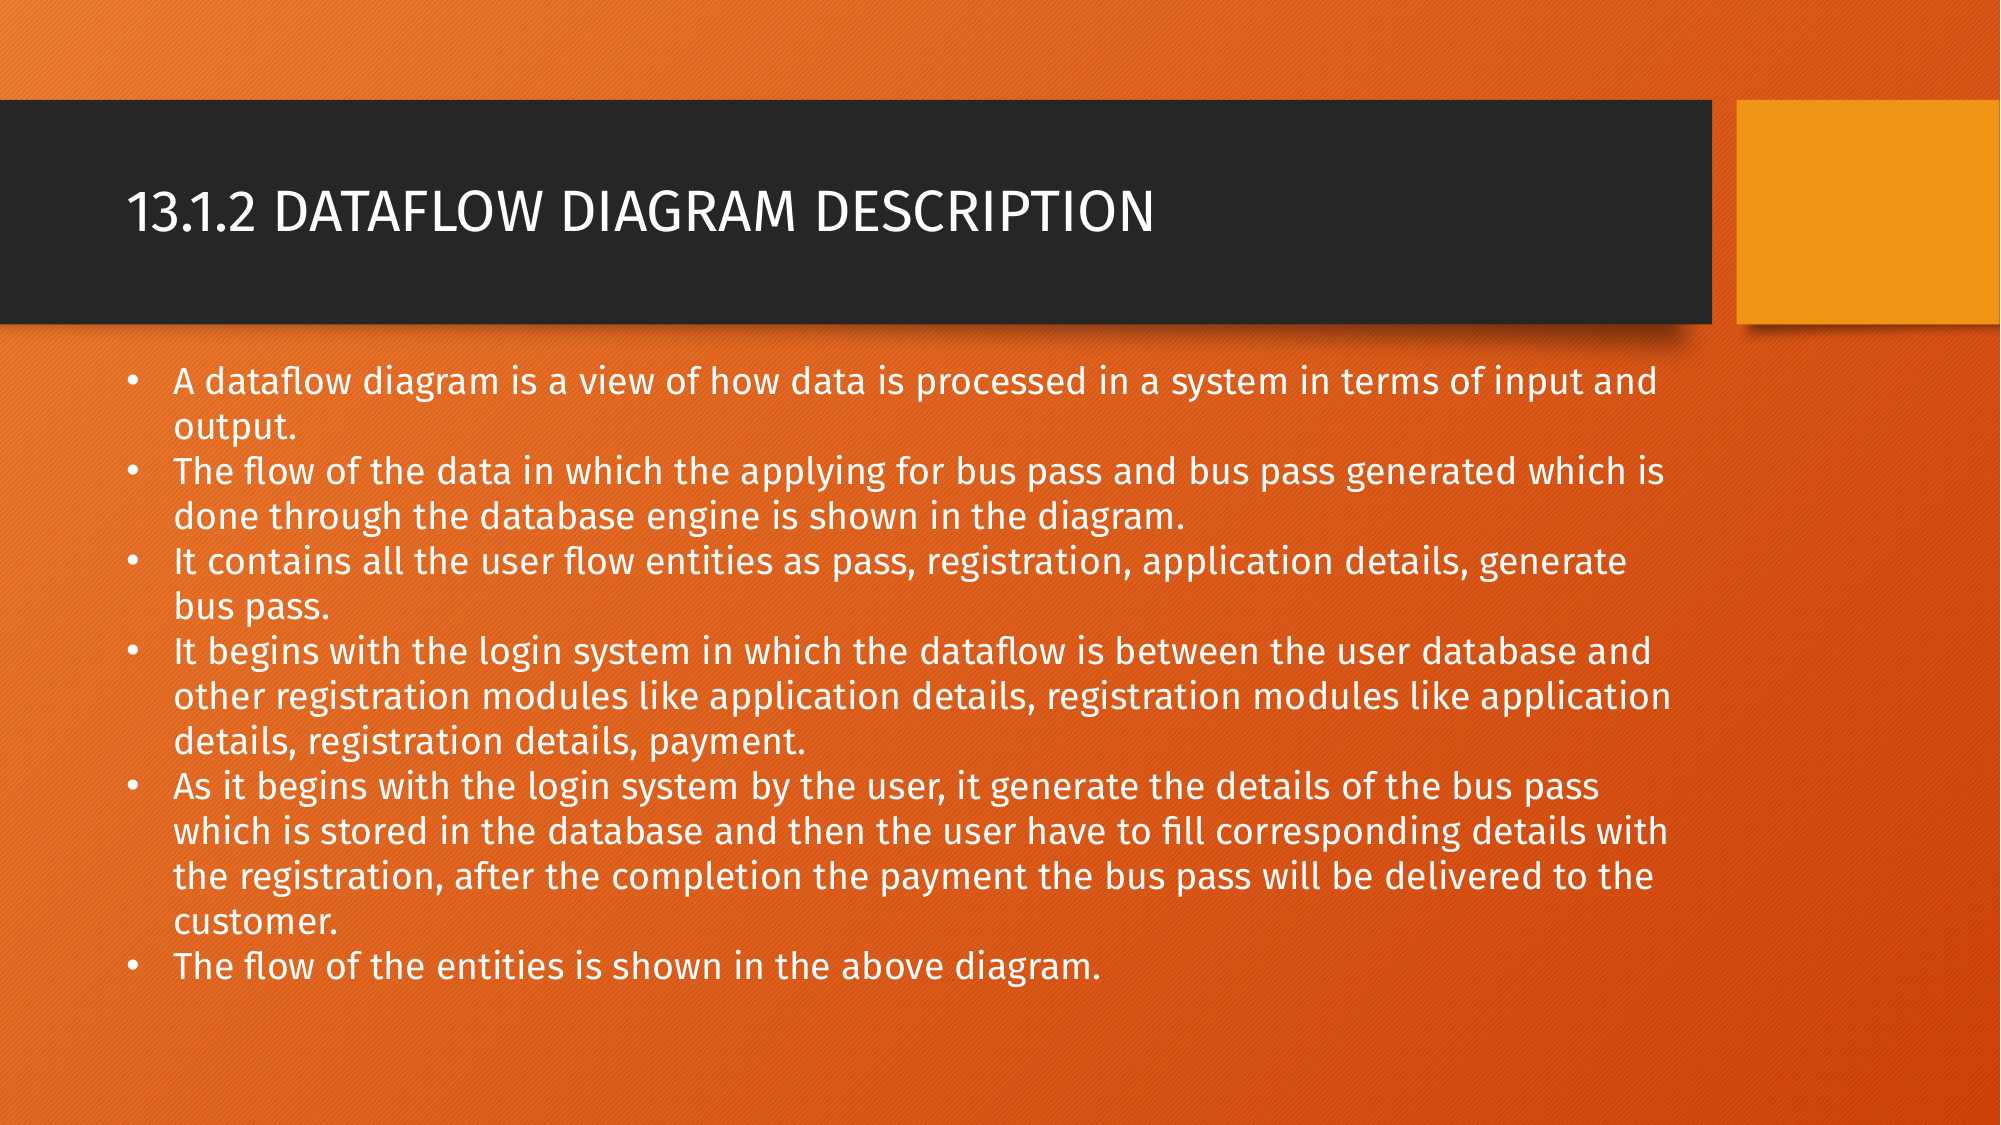

# 13.1.2 DATAFLOW DIAGRAM DESCRIPTION
A dataflow diagram is a view of how data is processed in a system in terms of input and output.
The flow of the data in which the applying for bus pass and bus pass generated which is done through the database engine is shown in the diagram.
It contains all the user flow entities as pass, registration, application details, generate bus pass.
It begins with the login system in which the dataflow is between the user database and other registration modules like application details, registration modules like application details, registration details, payment.
As it begins with the login system by the user, it generate the details of the bus pass which is stored in the database and then the user have to fill corresponding details with the registration, after the completion the payment the bus pass will be delivered to the customer.
The flow of the entities is shown in the above diagram.